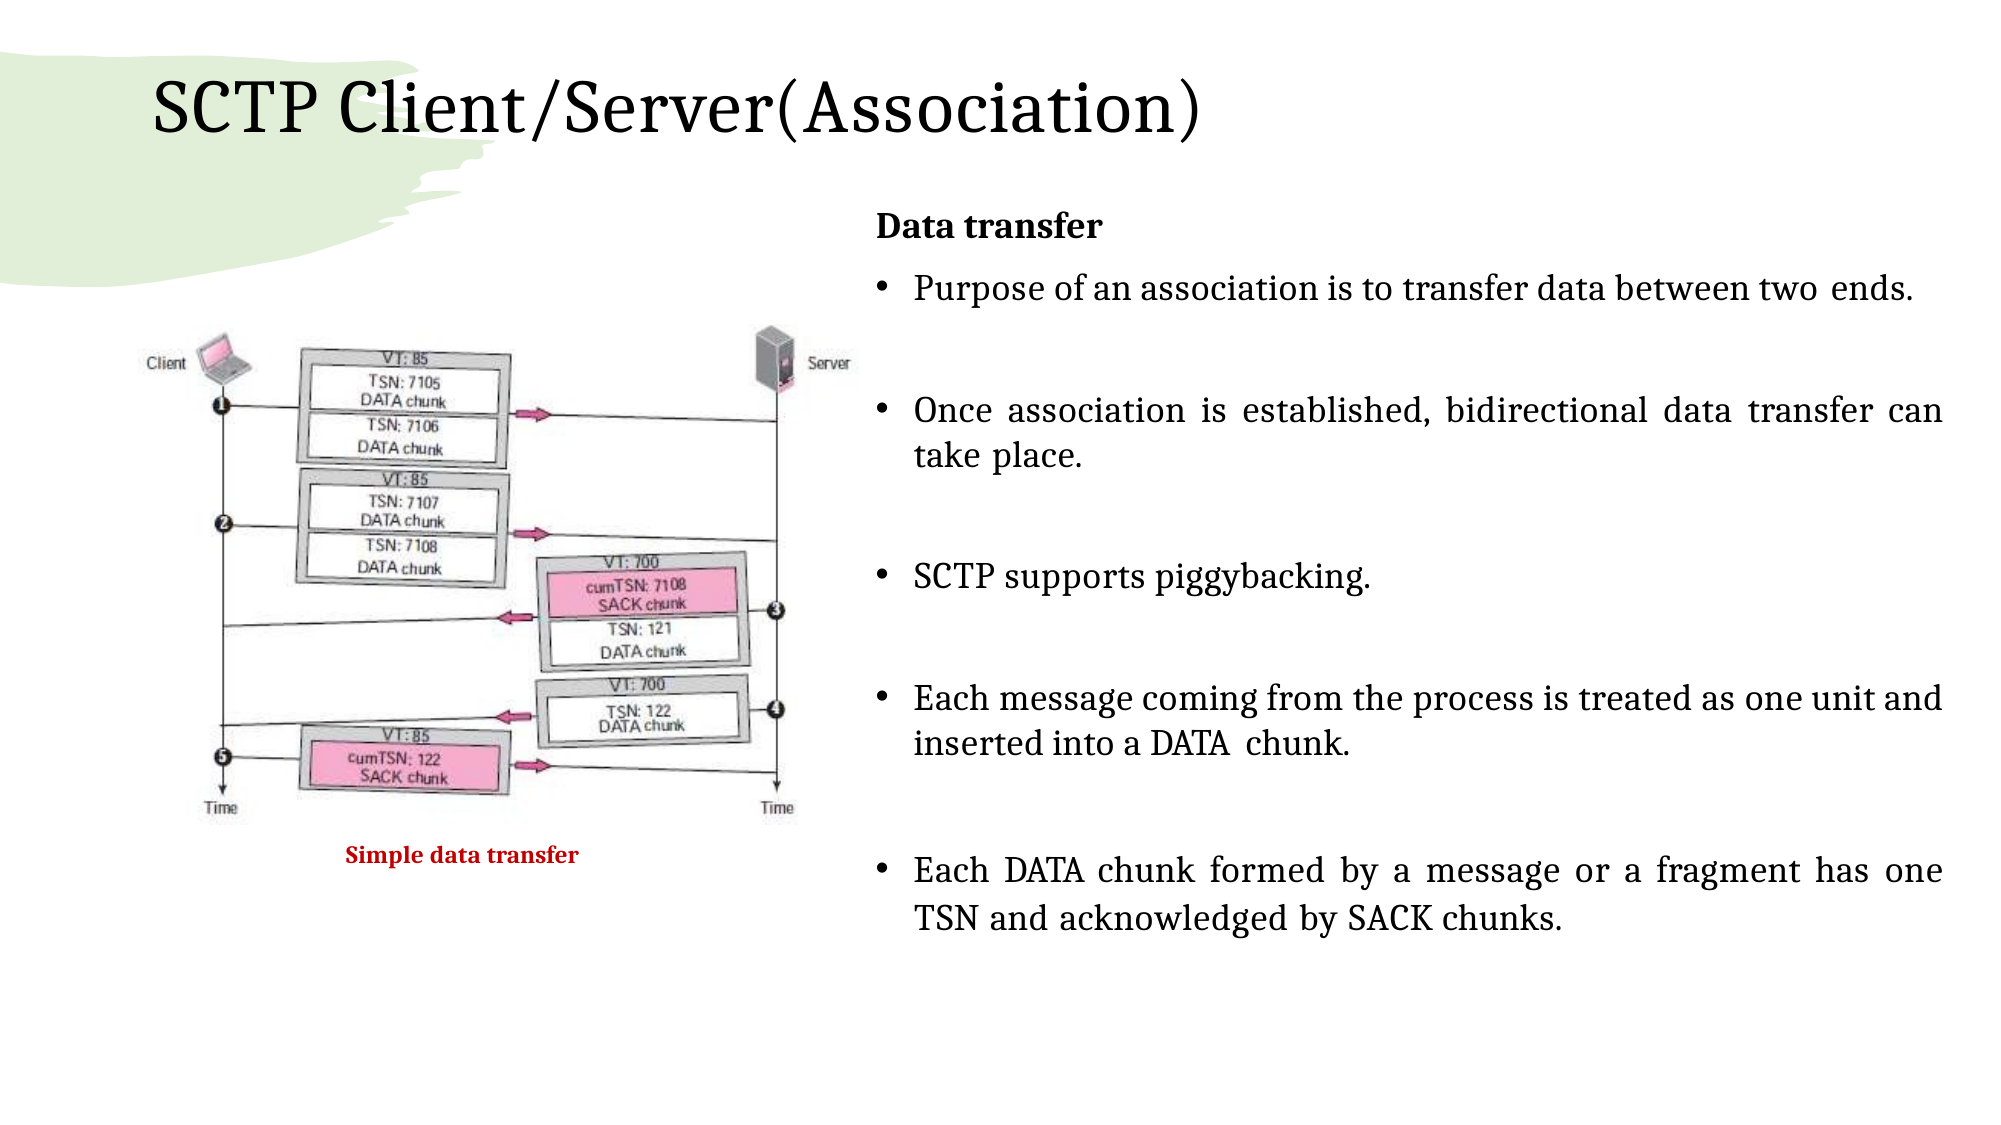

# SCTP Client/Server(Association)
Data transfer
Purpose of an association is to transfer data between two ends.

Once association is established, bidirectional data transfer can take place.

SCTP supports piggybacking.

Each message coming from the process is treated as one unit and inserted into a DATA chunk.

Each DATA chunk formed by a message or a fragment has one TSN and acknowledged by SACK chunks.

Simple data transfer